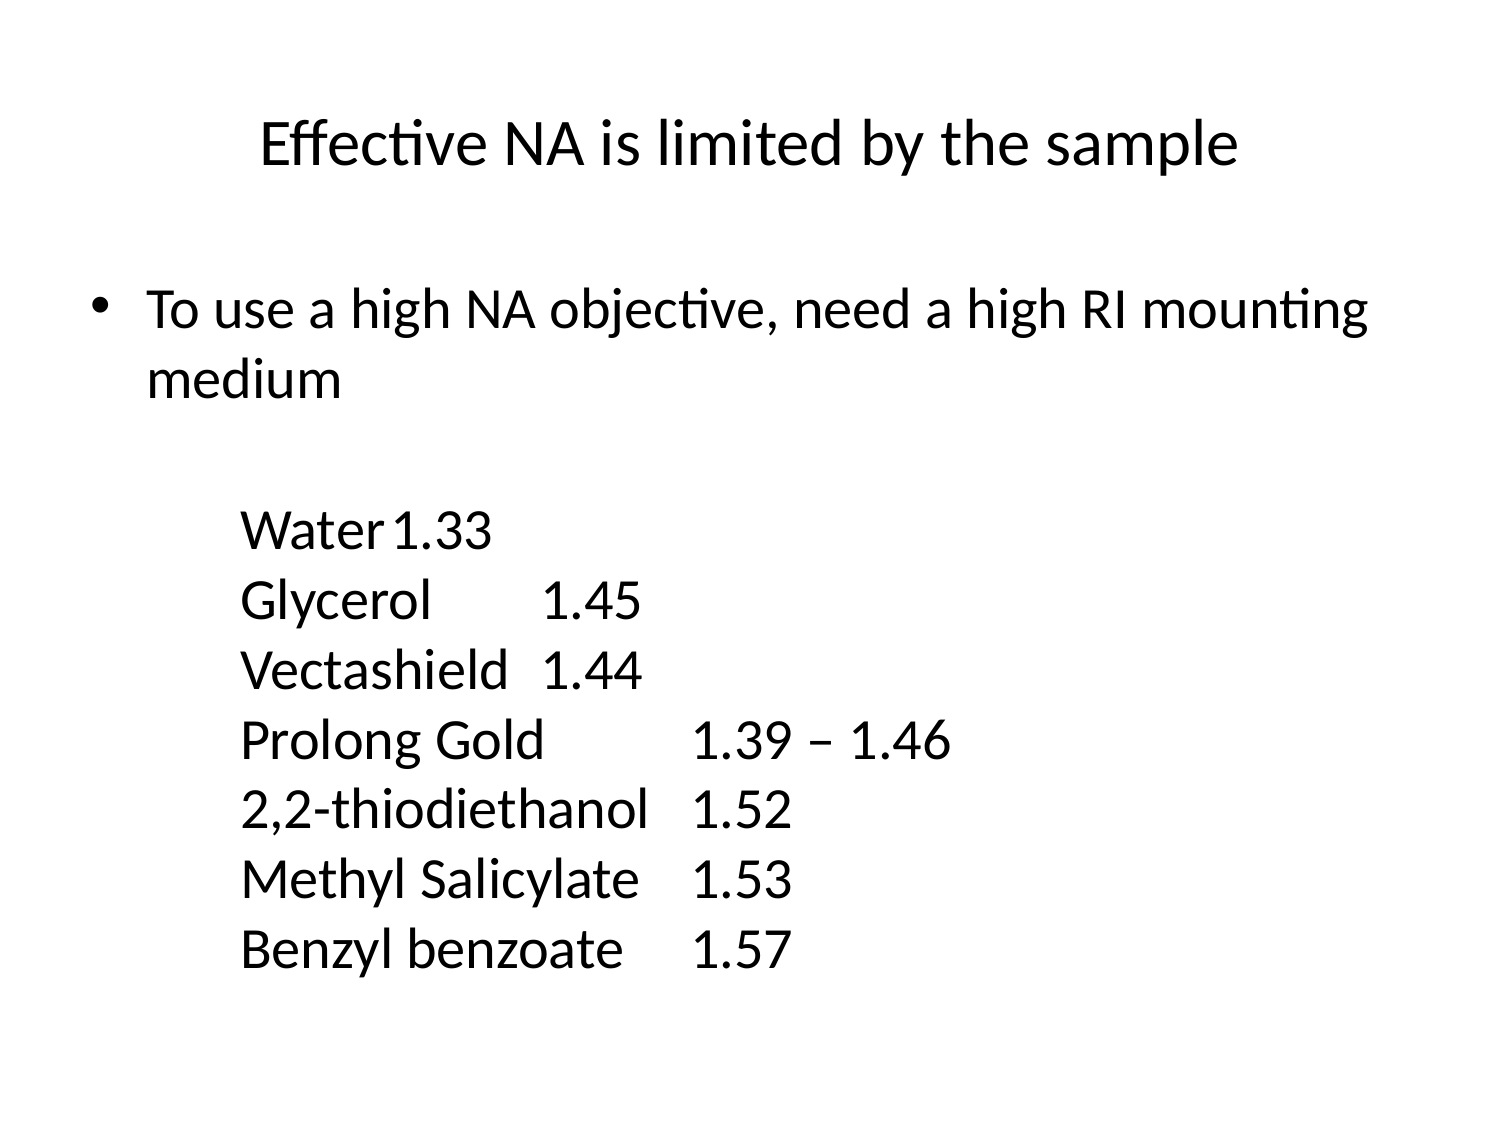

# Effective NA is limited by the sample
To use a high NA objective, need a high RI mounting medium
	Water	1.33
	Glycerol	1.45
	Vectashield	1.44
	Prolong Gold	1.39 – 1.46
	2,2-thiodiethanol	1.52
	Methyl Salicylate	1.53
	Benzyl benzoate	1.57